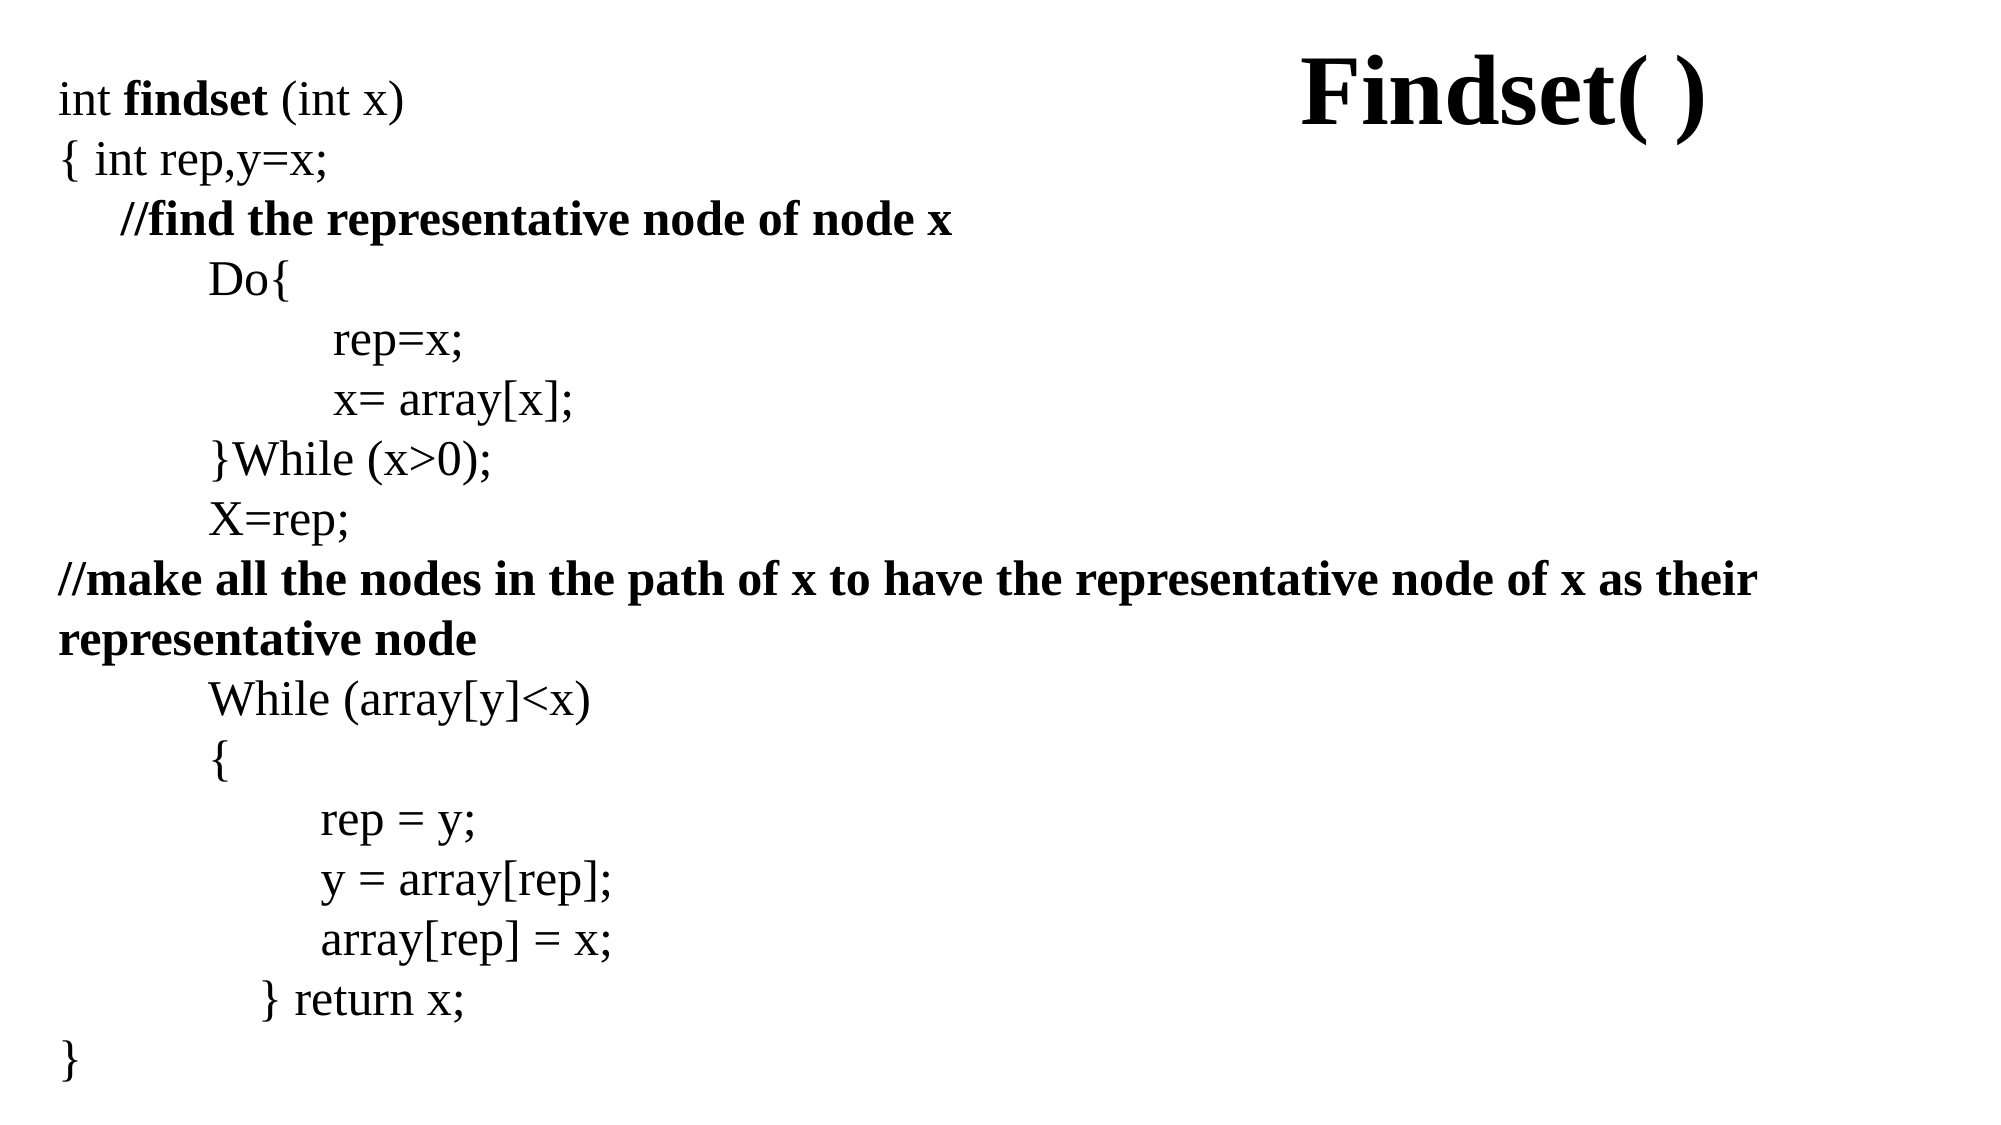

Findset( )
int findset (int x)
{ int rep,y=x;
     //find the representative node of node x
Do{
          rep=x;
          x= array[x];
}While (x>0);
X=rep;
//make all the nodes in the path of x to have the representative node of x as their representative node
While (array[y]<x)
{
         rep = y;
         y = array[rep];
         array[rep] = x;
    } return x;
}